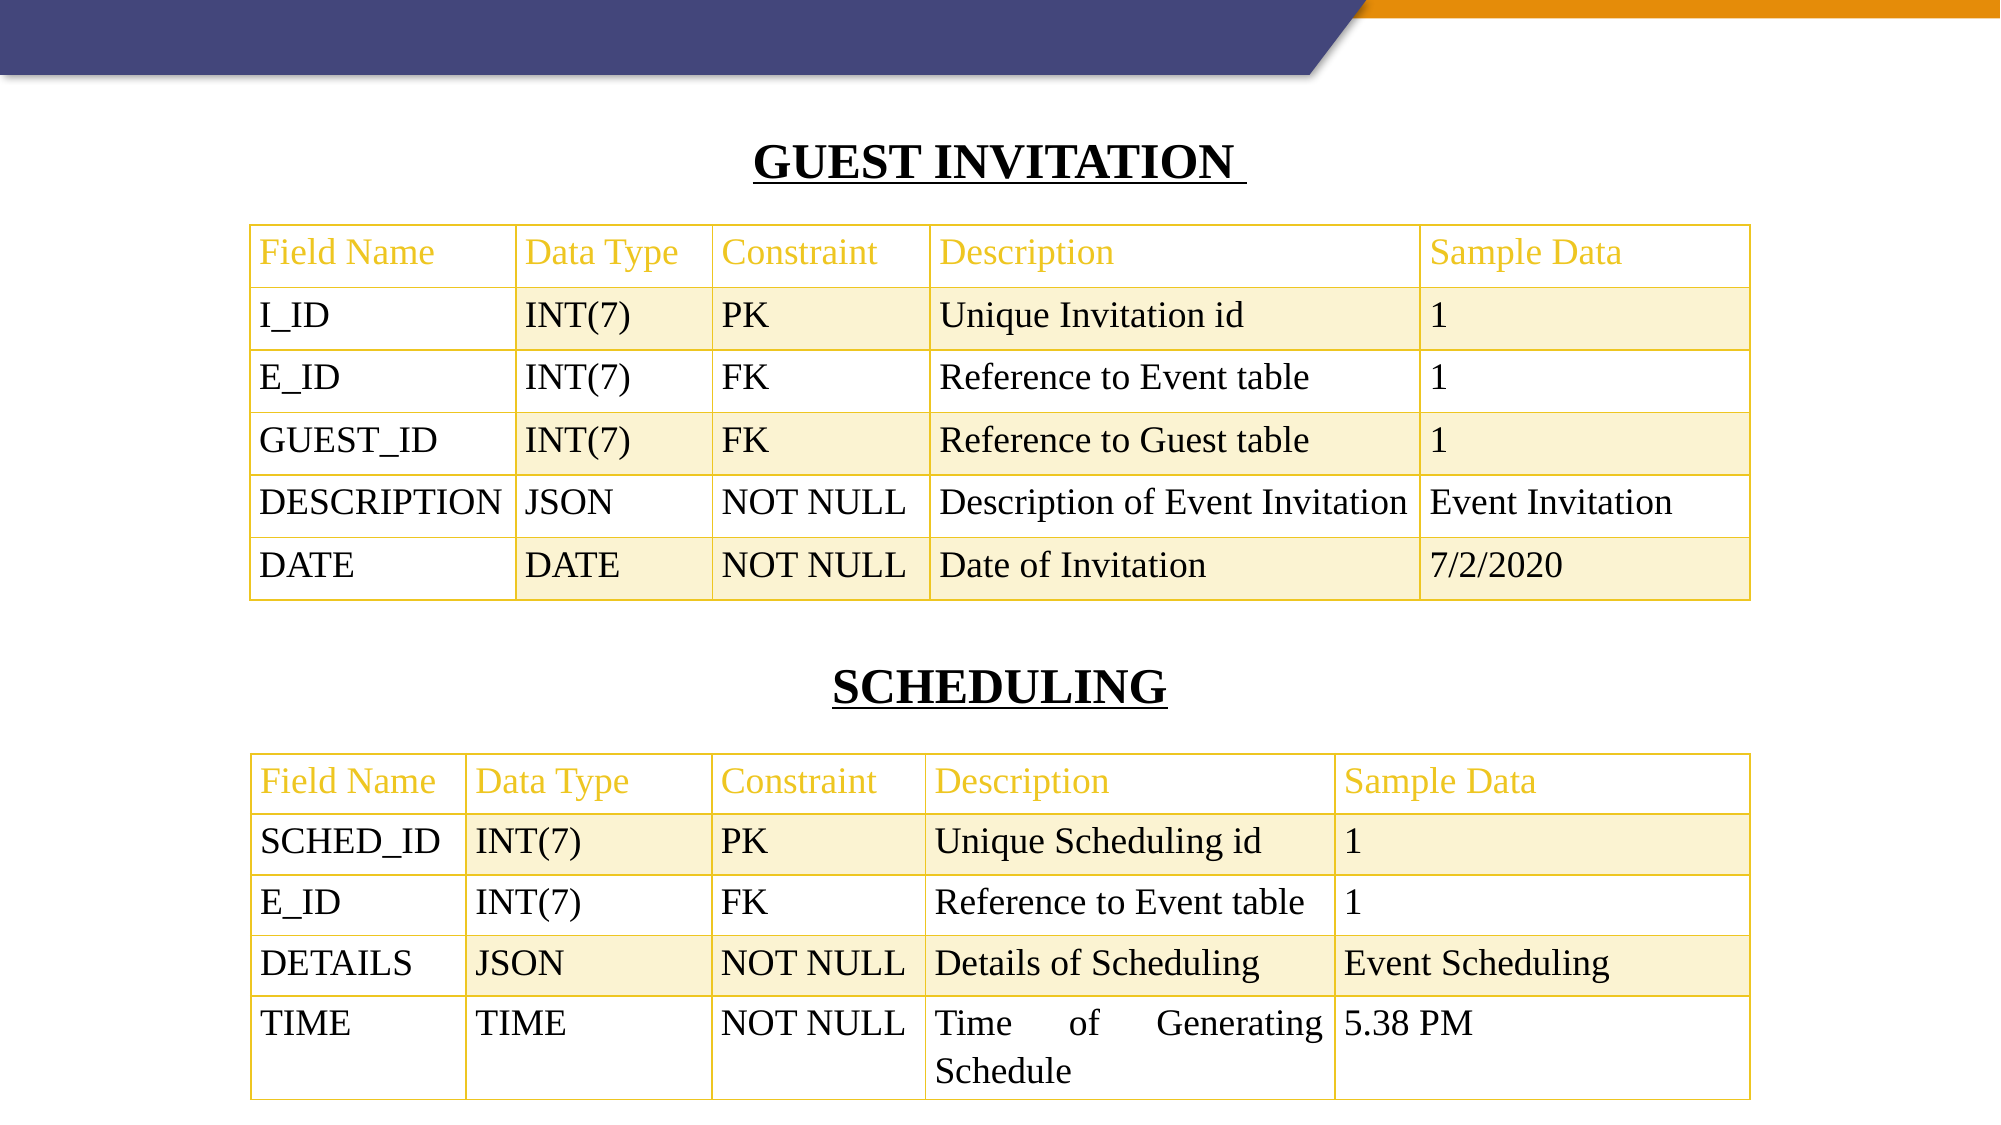

GUEST INVITATION
| Field Name | Data Type | Constraint | Description | Sample Data |
| --- | --- | --- | --- | --- |
| I\_ID | INT(7) | PK | Unique Invitation id | 1 |
| E\_ID | INT(7) | FK | Reference to Event table | 1 |
| GUEST\_ID | INT(7) | FK | Reference to Guest table | 1 |
| DESCRIPTION | JSON | NOT NULL | Description of Event Invitation | Event Invitation |
| DATE | DATE | NOT NULL | Date of Invitation | 7/2/2020 |
SCHEDULING
| Field Name | Data Type | Constraint | Description | Sample Data |
| --- | --- | --- | --- | --- |
| SCHED\_ID | INT(7) | PK | Unique Scheduling id | 1 |
| E\_ID | INT(7) | FK | Reference to Event table | 1 |
| DETAILS | JSON | NOT NULL | Details of Scheduling | Event Scheduling |
| TIME | TIME | NOT NULL | Time of Generating Schedule | 5.38 PM |